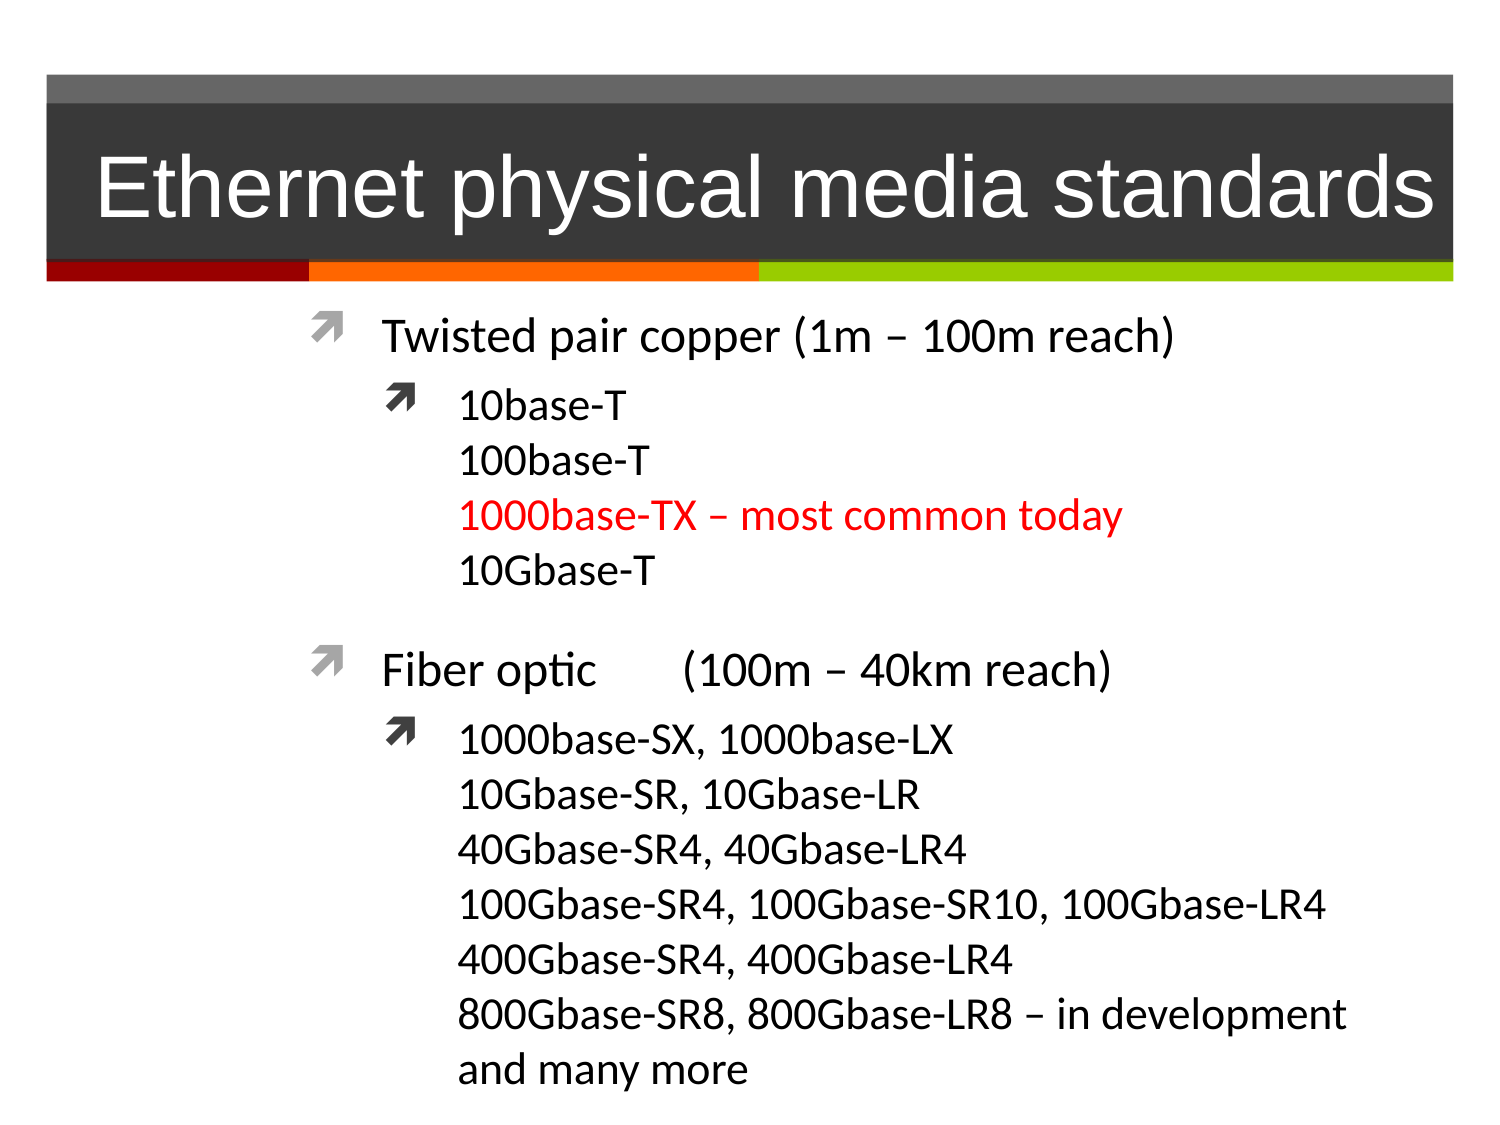

# Ethernet physical media standards
Twisted pair copper (1m – 100m reach)
10base-T
100base-T
1000base-TX – most common today
10Gbase-T
Fiber optic	(100m – 40km reach)
1000base-SX, 1000base-LX
10Gbase-SR, 10Gbase-LR
40Gbase-SR4, 40Gbase-LR4
100Gbase-SR4, 100Gbase-SR10, 100Gbase-LR4
400Gbase-SR4, 400Gbase-LR4
800Gbase-SR8, 800Gbase-LR8 – in development
and many more